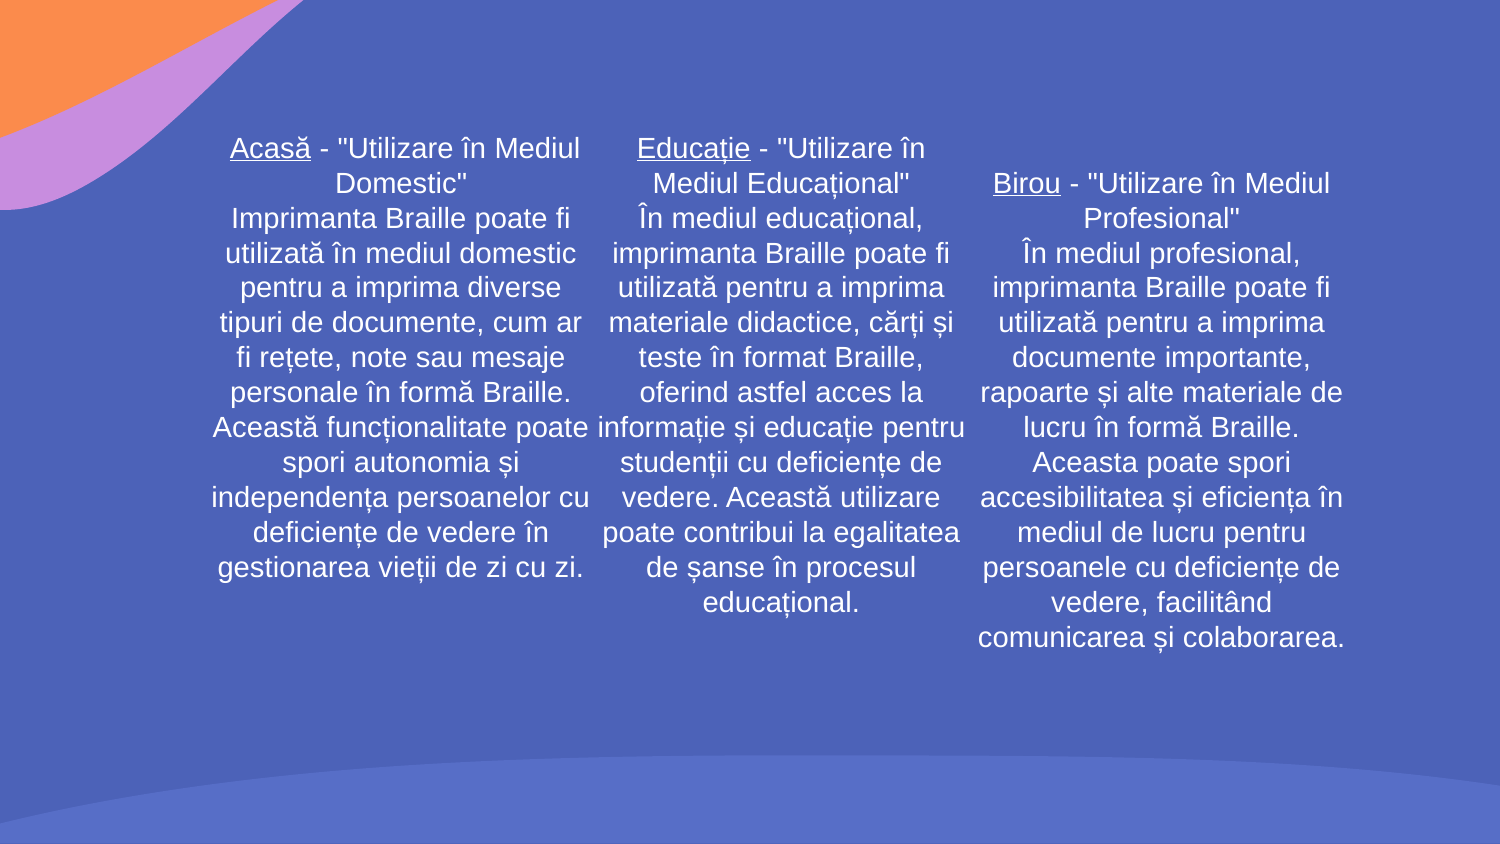

Acasă - "Utilizare în Mediul Domestic"
Imprimanta Braille poate fi utilizată în mediul domestic pentru a imprima diverse tipuri de documente, cum ar fi rețete, note sau mesaje personale în formă Braille. Această funcționalitate poate spori autonomia și independența persoanelor cu deficiențe de vedere în gestionarea vieții de zi cu zi.

Educație - "Utilizare în Mediul Educațional"
În mediul educațional, imprimanta Braille poate fi utilizată pentru a imprima materiale didactice, cărți și teste în format Braille, oferind astfel acces la informație și educație pentru studenții cu deficiențe de vedere. Această utilizare poate contribui la egalitatea de șanse în procesul educațional.

Birou - "Utilizare în Mediul Profesional"
În mediul profesional, imprimanta Braille poate fi utilizată pentru a imprima documente importante, rapoarte și alte materiale de lucru în formă Braille. Aceasta poate spori accesibilitatea și eficiența în mediul de lucru pentru persoanele cu deficiențe de vedere, facilitând comunicarea și colaborarea.